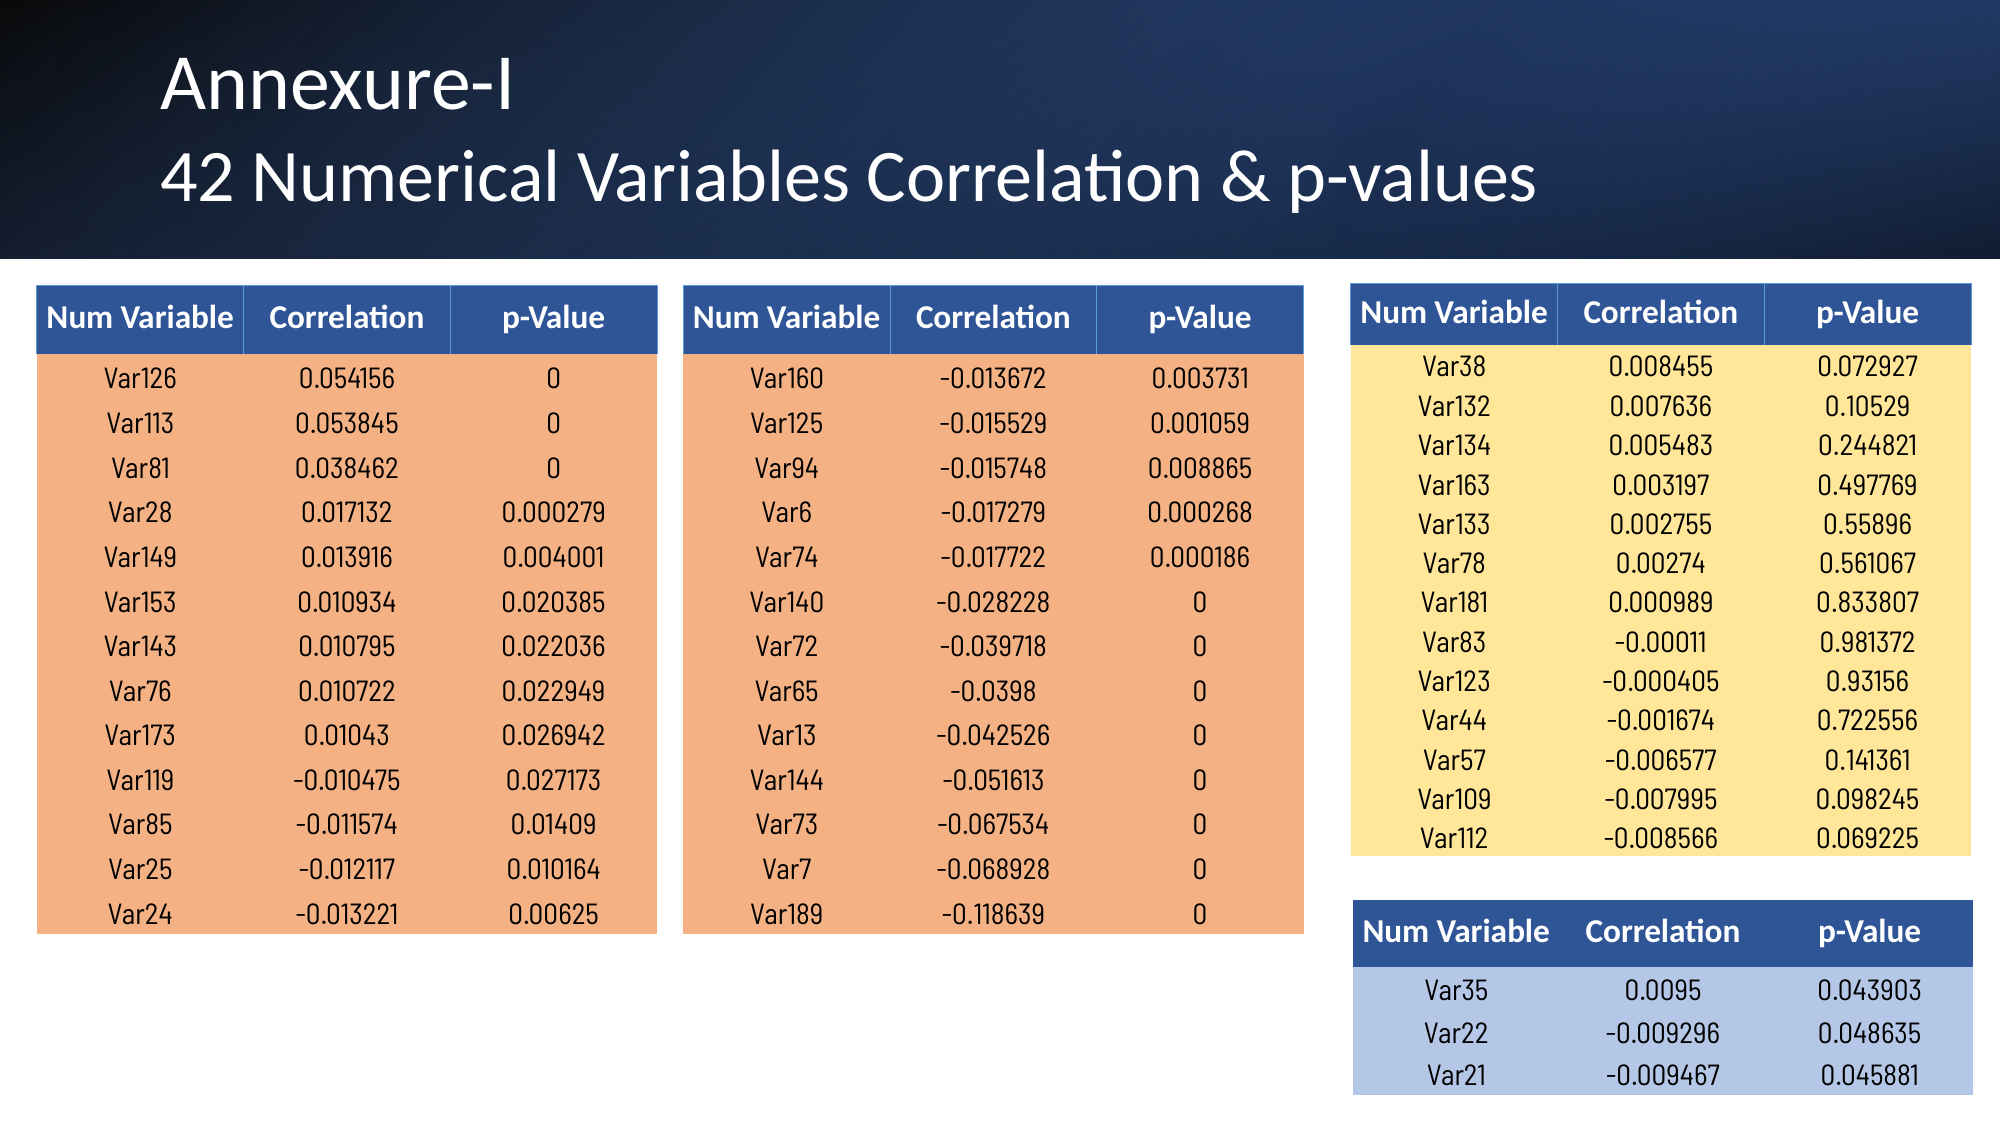

Annexure-I
42 Numerical Variables Correlation & p-values
| Num Variable | Correlation | p-Value |
| --- | --- | --- |
| Var38 | 0.008455 | 0.072927 |
| Var132 | 0.007636 | 0.10529 |
| Var134 | 0.005483 | 0.244821 |
| Var163 | 0.003197 | 0.497769 |
| Var133 | 0.002755 | 0.55896 |
| Var78 | 0.00274 | 0.561067 |
| Var181 | 0.000989 | 0.833807 |
| Var83 | -0.00011 | 0.981372 |
| Var123 | -0.000405 | 0.93156 |
| Var44 | -0.001674 | 0.722556 |
| Var57 | -0.006577 | 0.141361 |
| Var109 | -0.007995 | 0.098245 |
| Var112 | -0.008566 | 0.069225 |
| Num Variable | Correlation | p-Value |
| --- | --- | --- |
| Var126 | 0.054156 | 0 |
| Var113 | 0.053845 | 0 |
| Var81 | 0.038462 | 0 |
| Var28 | 0.017132 | 0.000279 |
| Var149 | 0.013916 | 0.004001 |
| Var153 | 0.010934 | 0.020385 |
| Var143 | 0.010795 | 0.022036 |
| Var76 | 0.010722 | 0.022949 |
| Var173 | 0.01043 | 0.026942 |
| Var119 | -0.010475 | 0.027173 |
| Var85 | -0.011574 | 0.01409 |
| Var25 | -0.012117 | 0.010164 |
| Var24 | -0.013221 | 0.00625 |
| Num Variable | Correlation | p-Value |
| --- | --- | --- |
| Var160 | -0.013672 | 0.003731 |
| Var125 | -0.015529 | 0.001059 |
| Var94 | -0.015748 | 0.008865 |
| Var6 | -0.017279 | 0.000268 |
| Var74 | -0.017722 | 0.000186 |
| Var140 | -0.028228 | 0 |
| Var72 | -0.039718 | 0 |
| Var65 | -0.0398 | 0 |
| Var13 | -0.042526 | 0 |
| Var144 | -0.051613 | 0 |
| Var73 | -0.067534 | 0 |
| Var7 | -0.068928 | 0 |
| Var189 | -0.118639 | 0 |
| Num Variable | Correlation | p-Value |
| --- | --- | --- |
| Var35 | 0.0095 | 0.043903 |
| Var22 | -0.009296 | 0.048635 |
| Var21 | -0.009467 | 0.045881 |